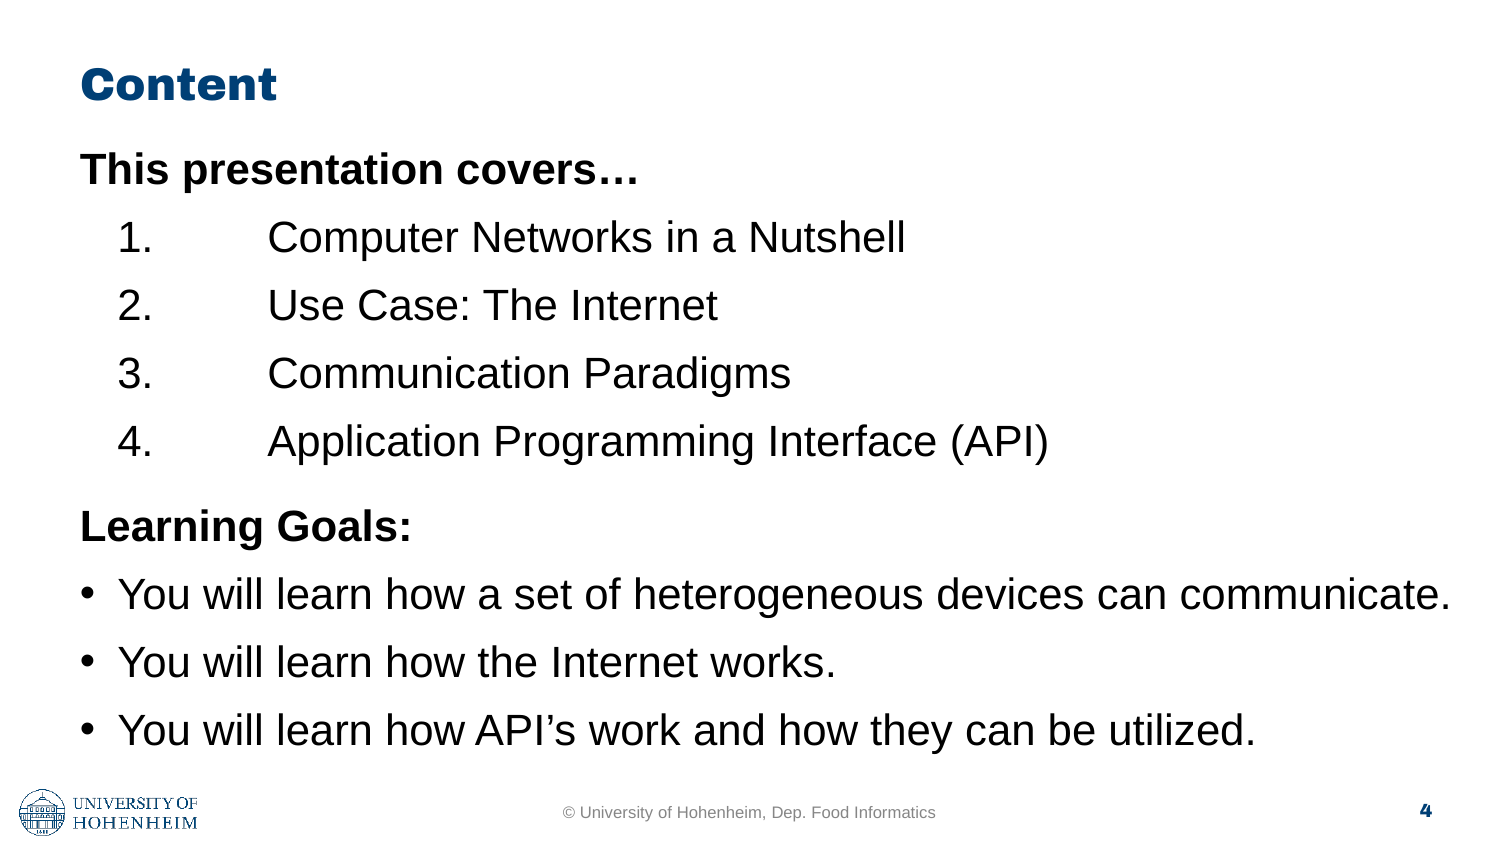

# Content
This presentation covers…
	1.	Computer Networks in a Nutshell
	2.	Use Case: The Internet
	3.	Communication Paradigms
	4. 	Application Programming Interface (API)
Learning Goals:
You will learn how a set of heterogeneous devices can communicate.
You will learn how the Internet works.
You will learn how API’s work and how they can be utilized.